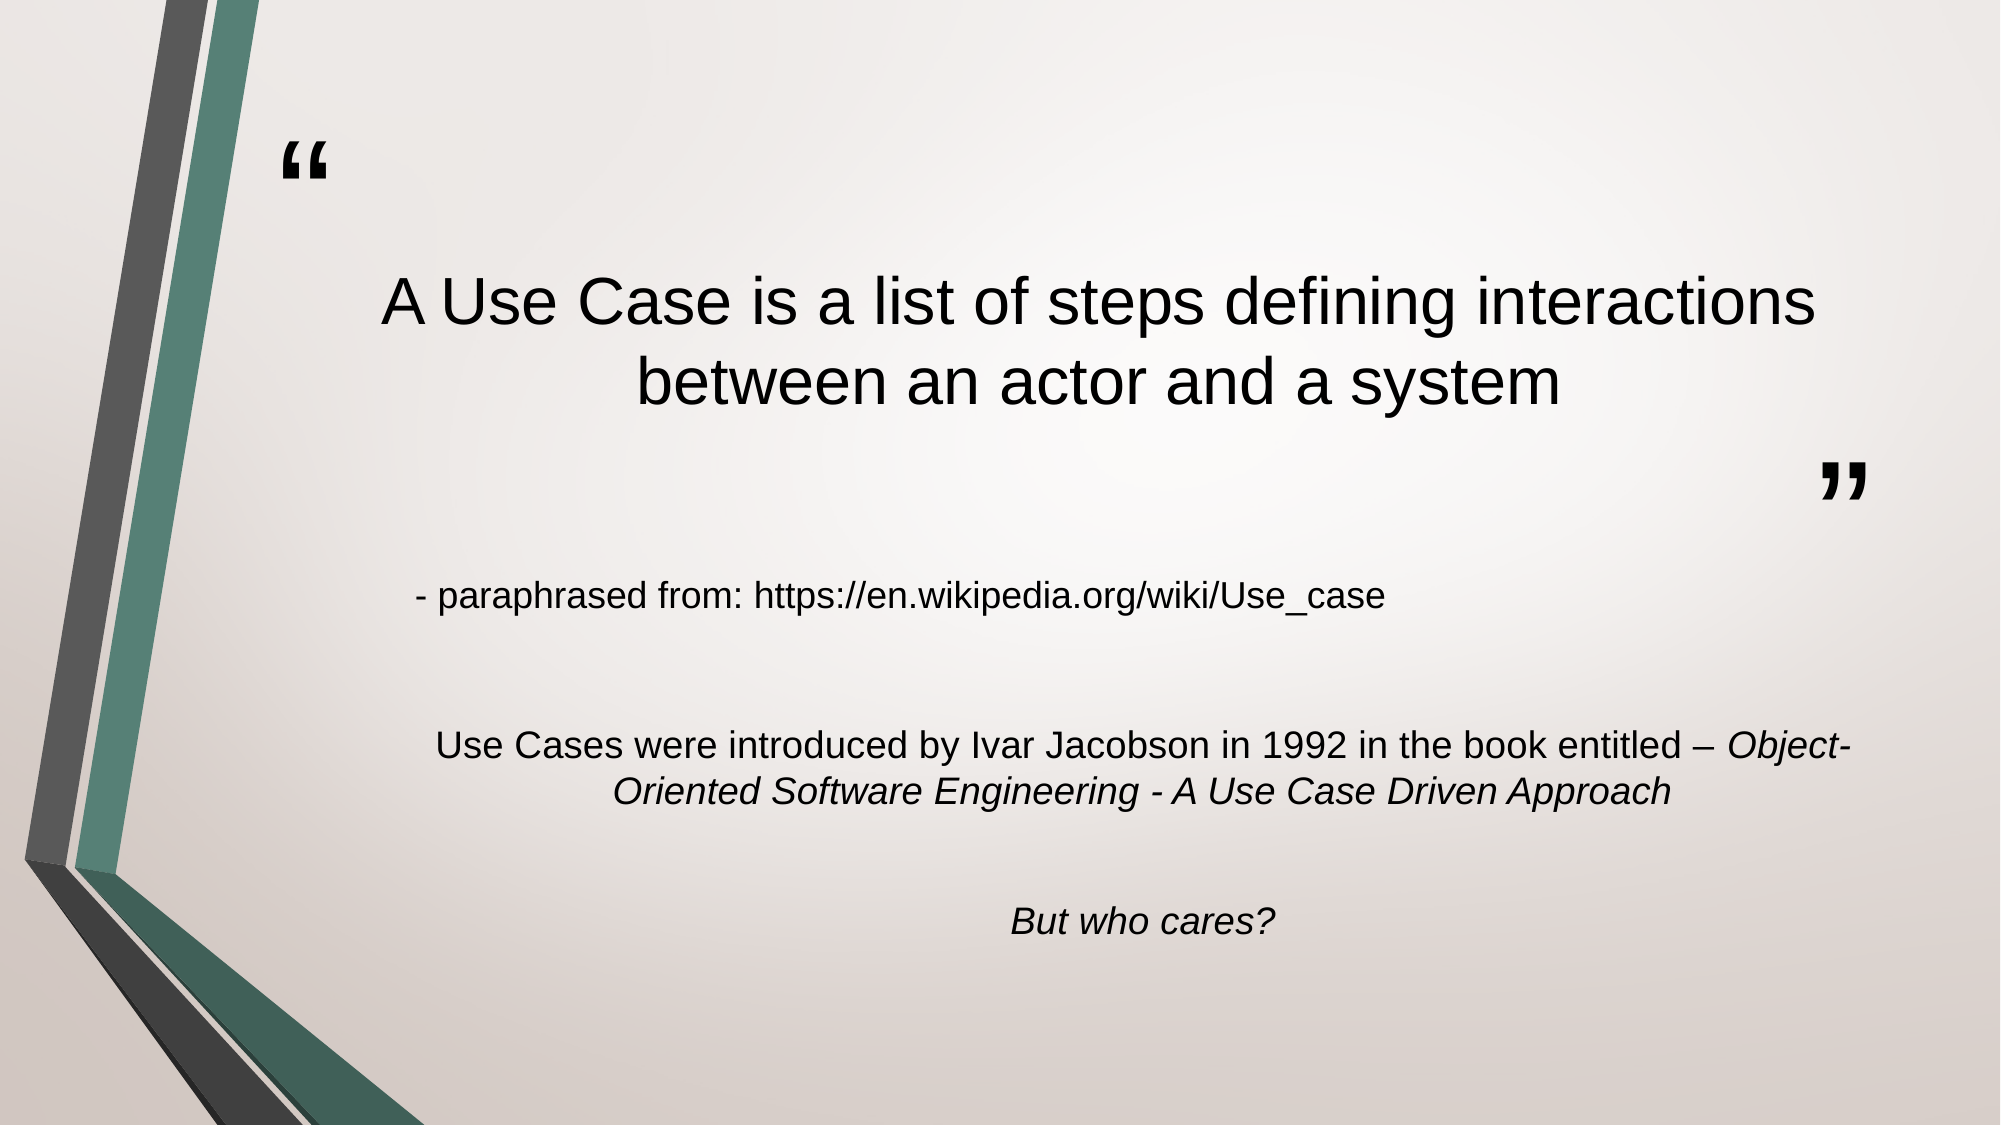

# A Use Case is a list of steps defining interactions between an actor and a system
- paraphrased from: https://en.wikipedia.org/wiki/Use_case
Use Cases were introduced by Ivar Jacobson in 1992 in the book entitled – Object-Oriented Software Engineering - A Use Case Driven Approach

But who cares?